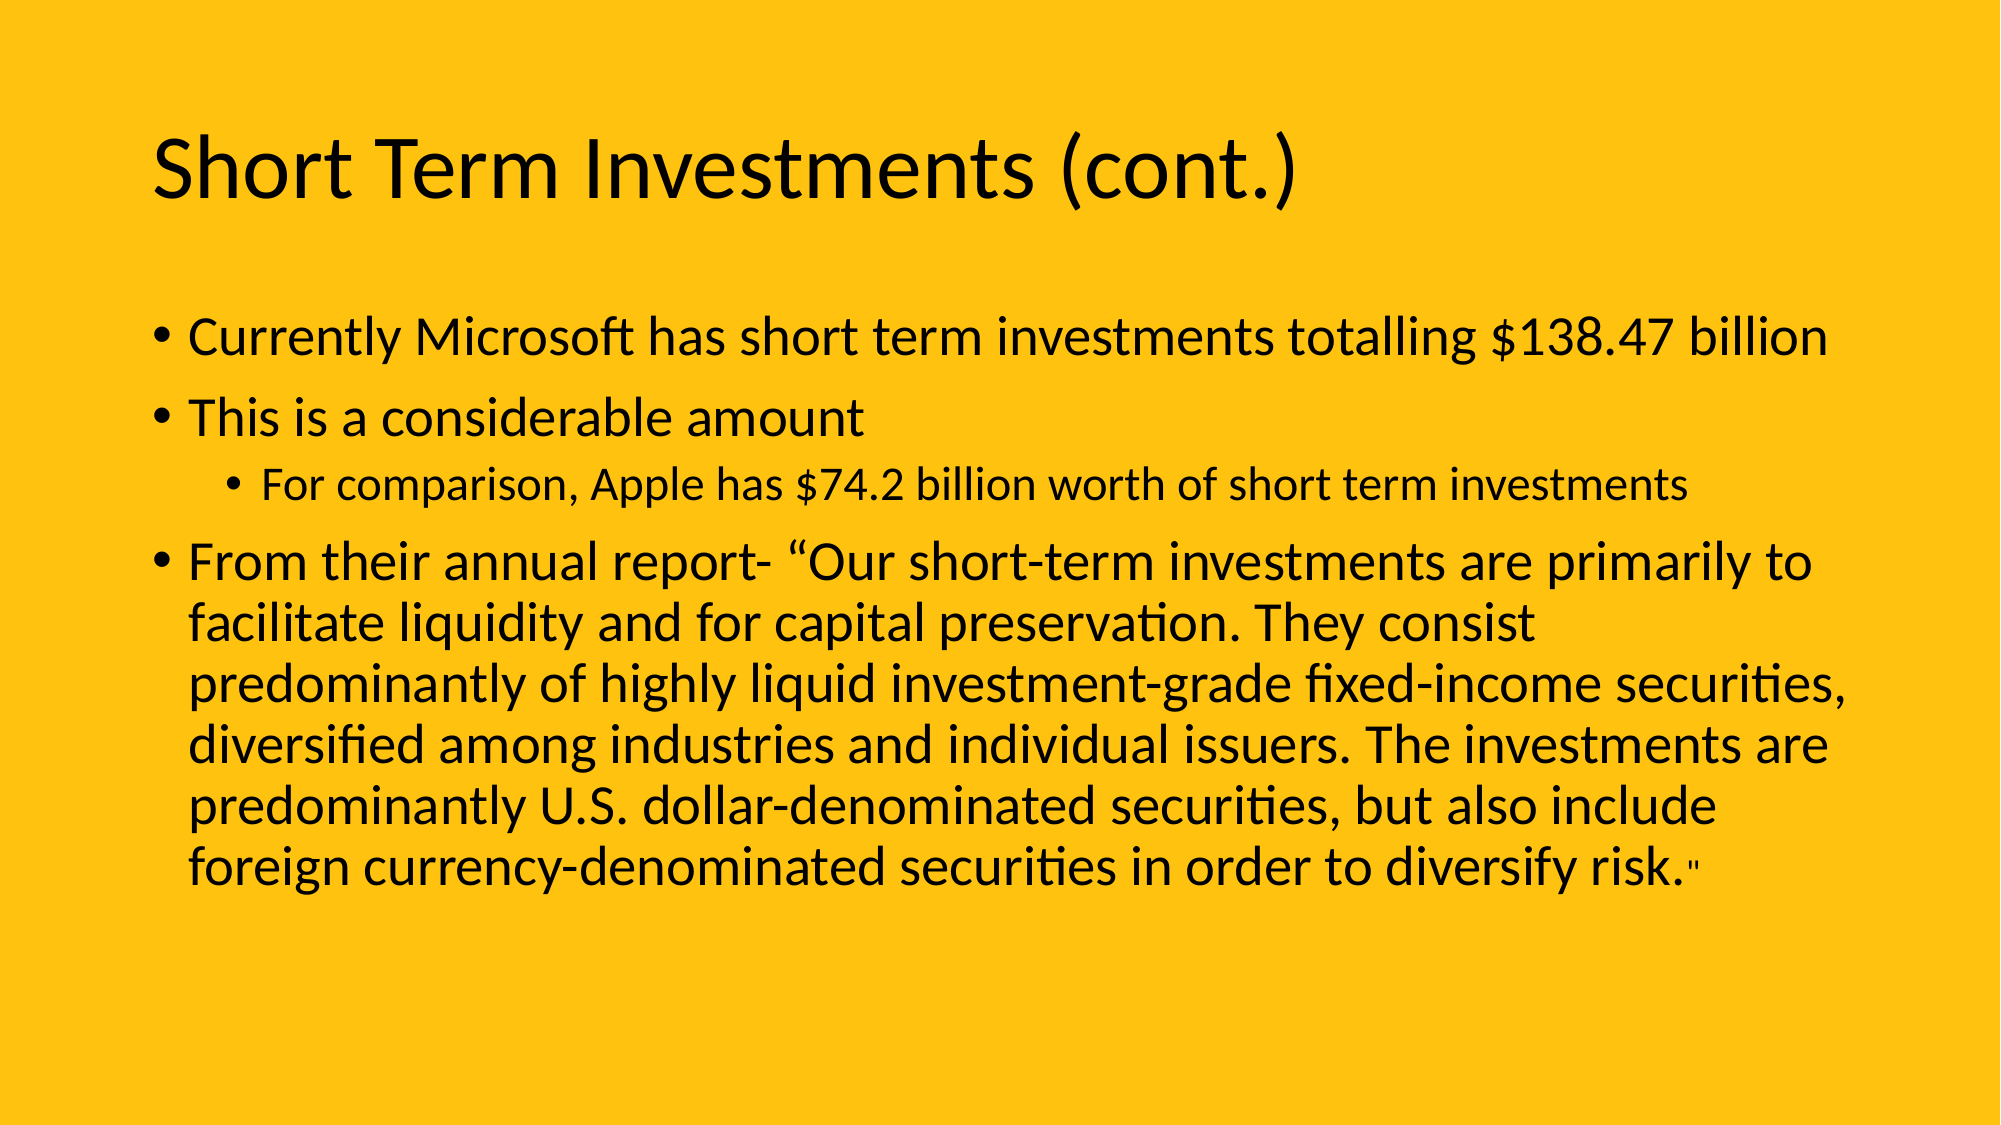

# Short Term Investments (cont.)
Currently Microsoft has short term investments totalling $138.47 billion
This is a considerable amount
For comparison, Apple has $74.2 billion worth of short term investments
From their annual report- “Our short-term investments are primarily to facilitate liquidity and for capital preservation. They consist predominantly of highly liquid investment-grade fixed-income securities, diversified among industries and individual issuers. The investments are predominantly U.S. dollar-denominated securities, but also include foreign currency-denominated securities in order to diversify risk."